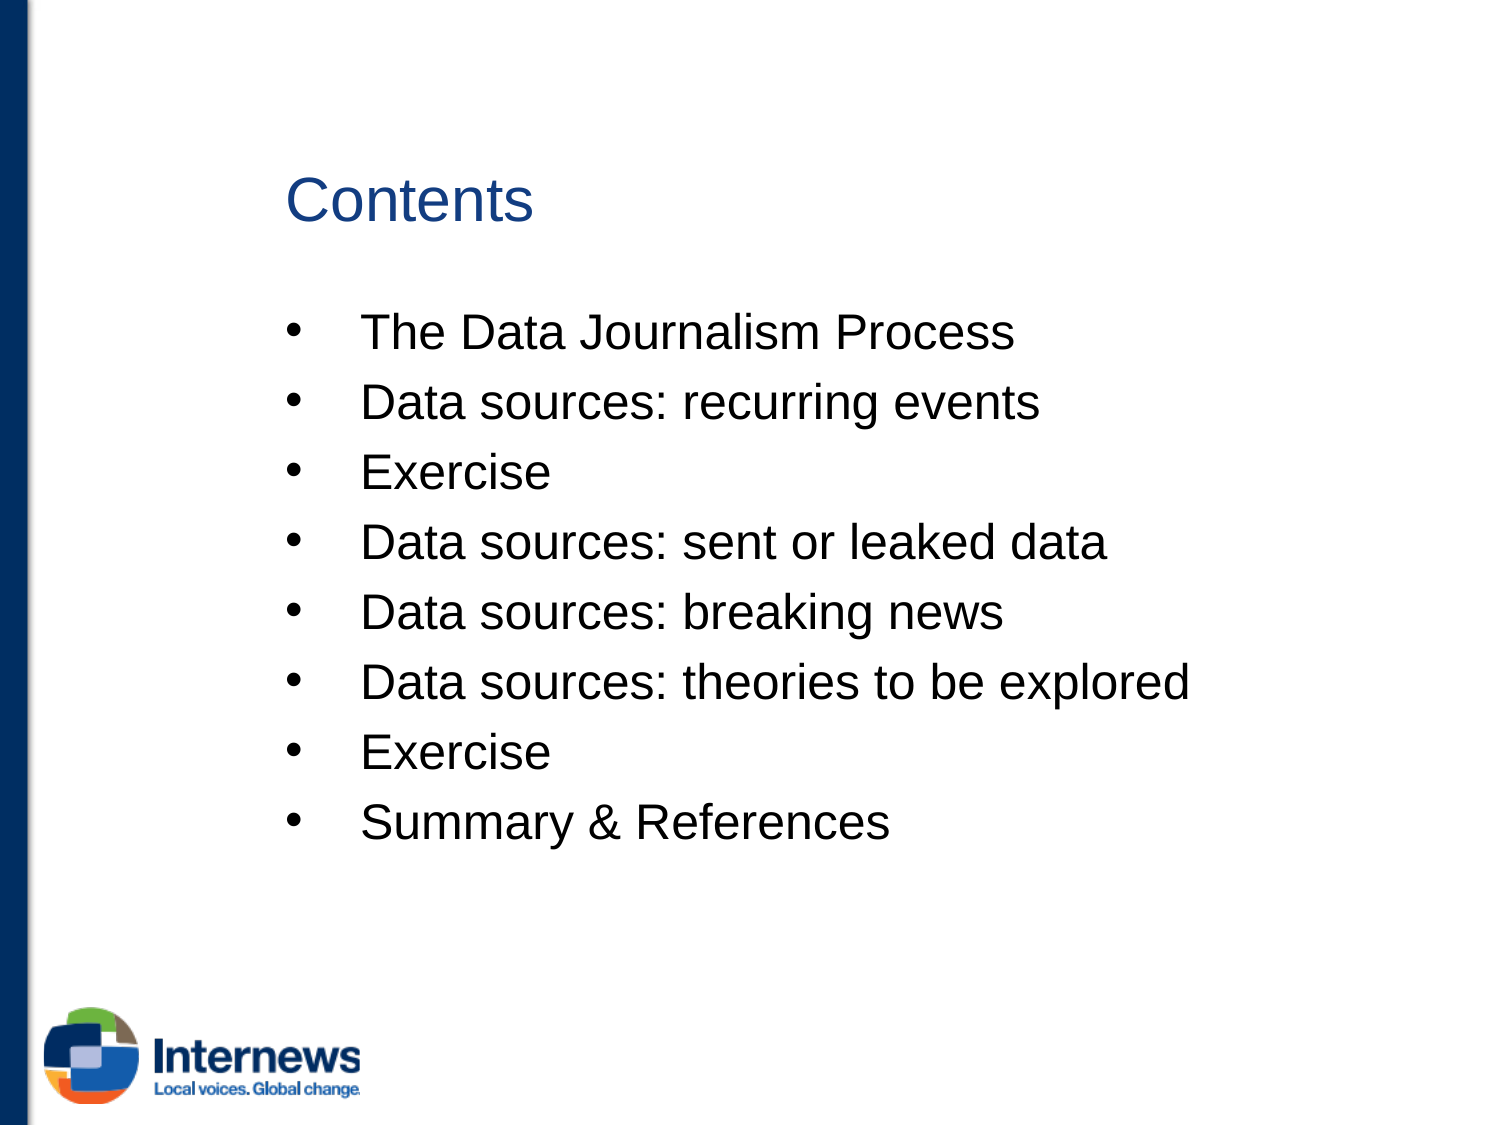

# Contents
The Data Journalism Process
Data sources: recurring events
Exercise
Data sources: sent or leaked data
Data sources: breaking news
Data sources: theories to be explored
Exercise
Summary & References